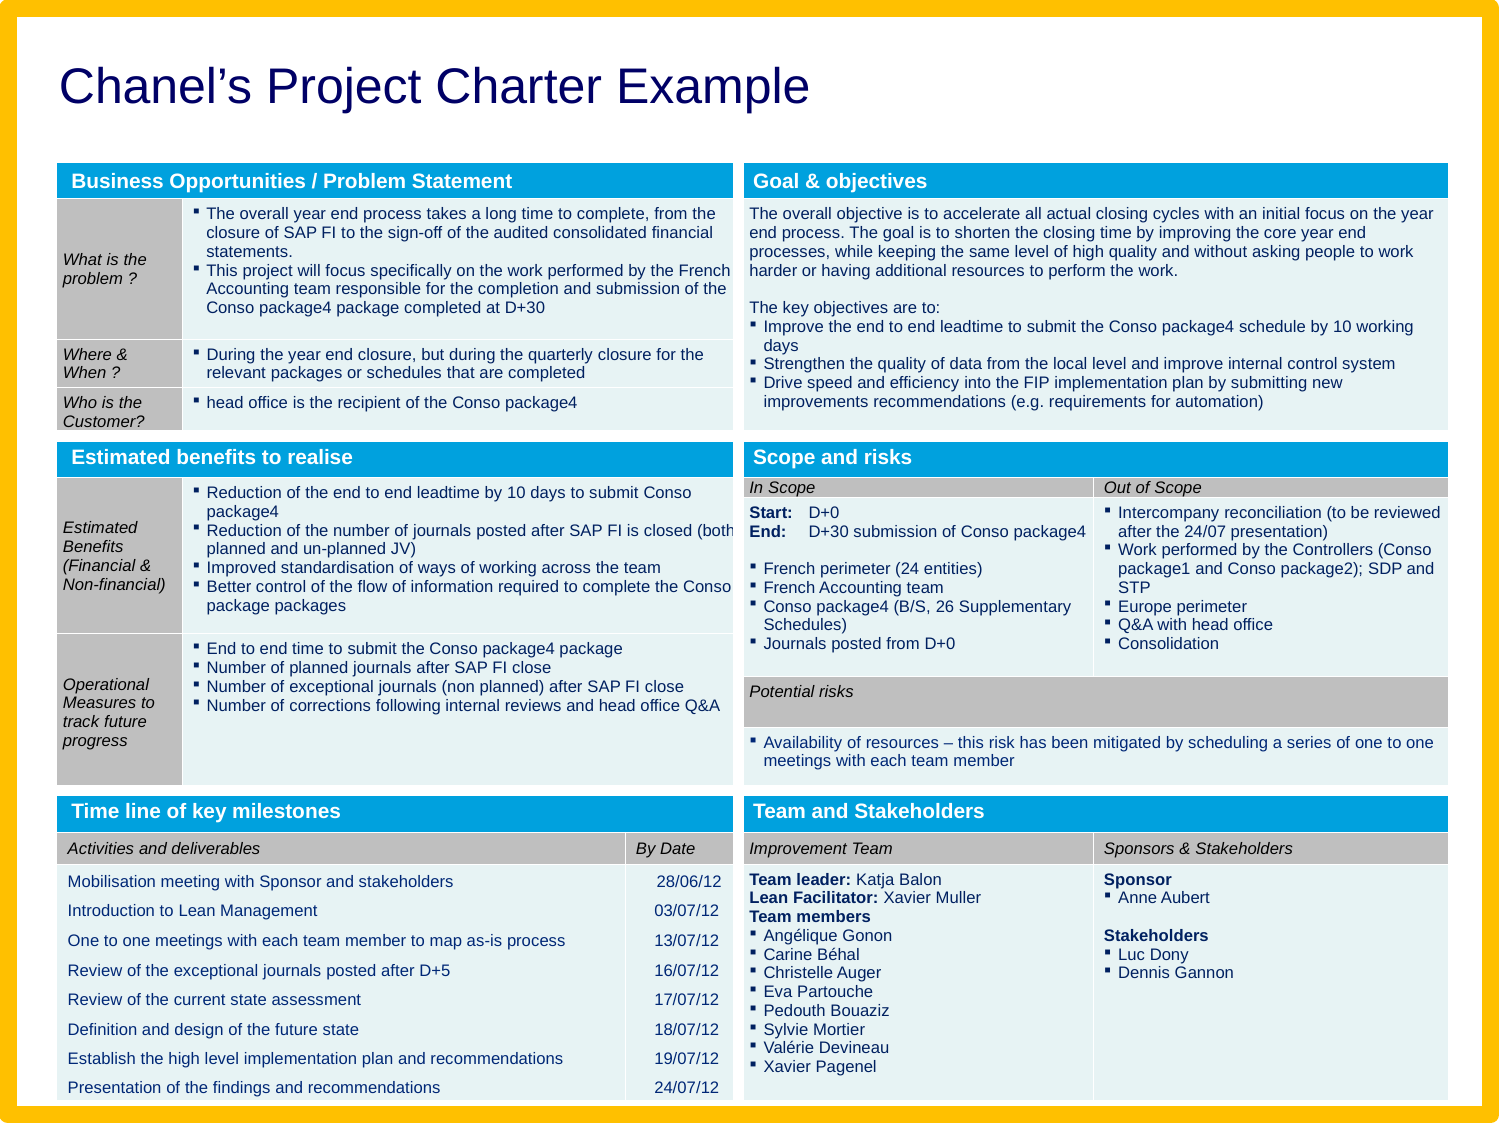

# Chanel’s Project Charter Example
| Business Opportunities / Problem Statement |  |  | Goal & objectives |  |
| --- | --- | --- | --- | --- |
| What is the problem ? | The overall year end process takes a long time to complete, from the closure of SAP FI to the sign-off of the audited consolidated financial statements. This project will focus specifically on the work performed by the French Accounting team responsible for the completion and submission of the Conso package4 package completed at D+30 |  | The overall objective is to accelerate all actual closing cycles with an initial focus on the year end process. The goal is to shorten the closing time by improving the core year end processes, while keeping the same level of high quality and without asking people to work harder or having additional resources to perform the work. The key objectives are to: Improve the end to end leadtime to submit the Conso package4 schedule by 10 working days Strengthen the quality of data from the local level and improve internal control system Drive speed and efficiency into the FIP implementation plan by submitting new improvements recommendations (e.g. requirements for automation) |  |
| Where & When ? | During the year end closure, but during the quarterly closure for the relevant packages or schedules that are completed |  |  |  |
| Who is the Customer? | head office is the recipient of the Conso package4 |  |  |  |
| Estimated benefits to realise |  |  | Scope and risks |  |
| Estimated Benefits (Financial & Non-financial) | Reduction of the end to end leadtime by 10 days to submit Conso package4 Reduction of the number of journals posted after SAP FI is closed (both planned and un-planned JV) Improved standardisation of ways of working across the team Better control of the flow of information required to complete the Conso package packages |  | In Scope | Out of Scope |
|  |  |  | Start: D+0 End: D+30 submission of Conso package4 French perimeter (24 entities) French Accounting team Conso package4 (B/S, 26 Supplementary Schedules) Journals posted from D+0 | Intercompany reconciliation (to be reviewed after the 24/07 presentation) Work performed by the Controllers (Conso package1 and Conso package2); SDP and STP Europe perimeter Q&A with head office Consolidation |
| Operational Measures to track future progress | End to end time to submit the Conso package4 package Number of planned journals after SAP FI close Number of exceptional journals (non planned) after SAP FI close Number of corrections following internal reviews and head office Q&A |  |  |  |
|  |  |  | Potential risks |  |
|  |  |  | Availability of resources – this risk has been mitigated by scheduling a series of one to one meetings with each team member |  |
| Time line of key milestones |  |  | Team and Stakeholders |  |
| Activities and deliverables |  | By Date | Improvement Team | Sponsors & Stakeholders |
| Mobilisation meeting with Sponsor and stakeholders |  | 28/06/12 | Team leader: Katja Balon Lean Facilitator: Xavier Muller Team members Angélique Gonon Carine Béhal Christelle Auger Eva Partouche Pedouth Bouaziz Sylvie Mortier Valérie Devineau Xavier Pagenel | Sponsor Anne Aubert Stakeholders Luc Dony Dennis Gannon |
| Introduction to Lean Management |  | 03/07/12 |  |  |
| One to one meetings with each team member to map as-is process |  | 13/07/12 |  |  |
| Review of the exceptional journals posted after D+5 |  | 16/07/12 |  |  |
| Review of the current state assessment |  | 17/07/12 |  |  |
| Definition and design of the future state |  | 18/07/12 |  |  |
| Establish the high level implementation plan and recommendations |  | 19/07/12 |  |  |
| Presentation of the findings and recommendations |  | 24/07/12 |  |  |